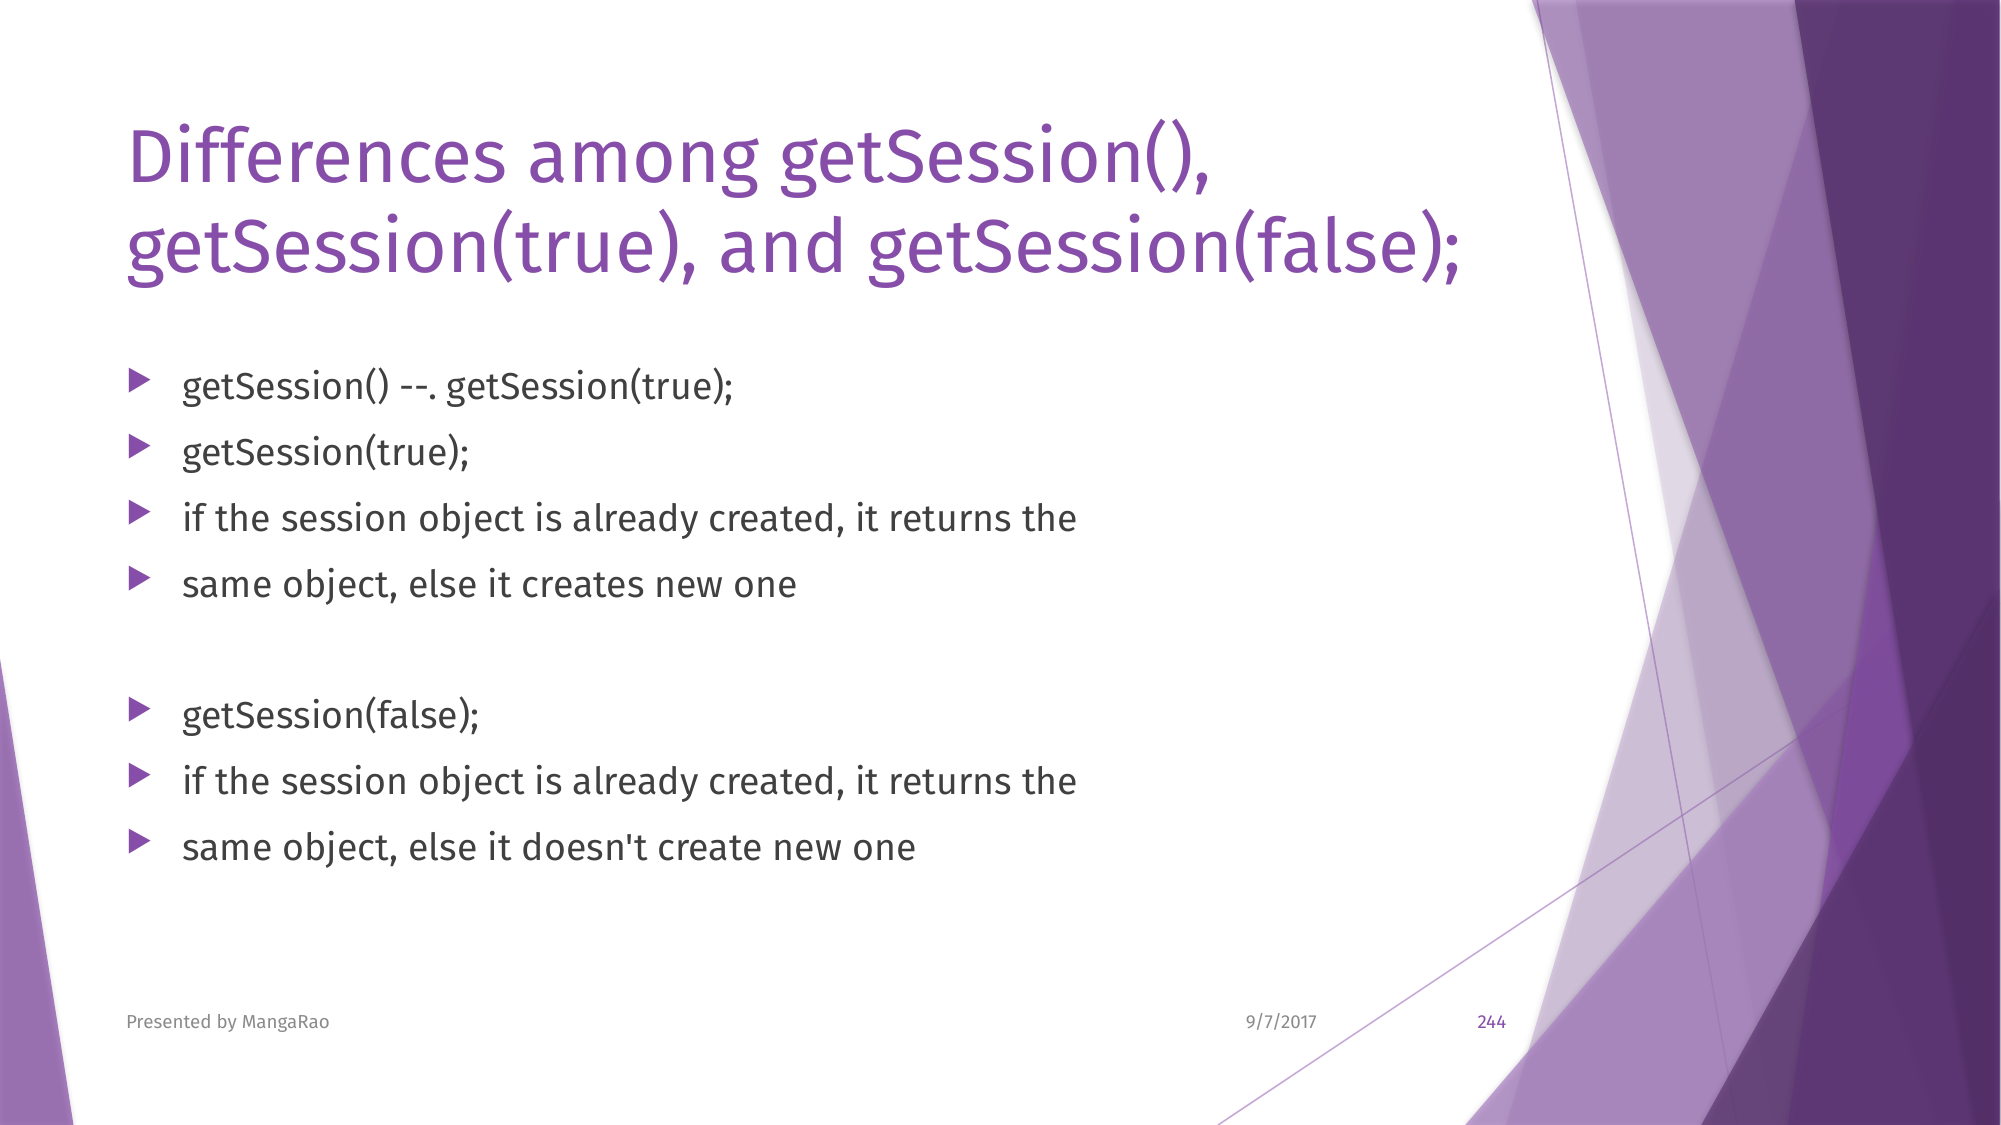

# Differences among getSession(), getSession(true), and getSession(false);
getSession() --. getSession(true);
getSession(true);
if the session object is already created, it returns the
same object, else it creates new one

getSession(false);
if the session object is already created, it returns the
same object, else it doesn't create new one
Presented by MangaRao
9/7/2017
244